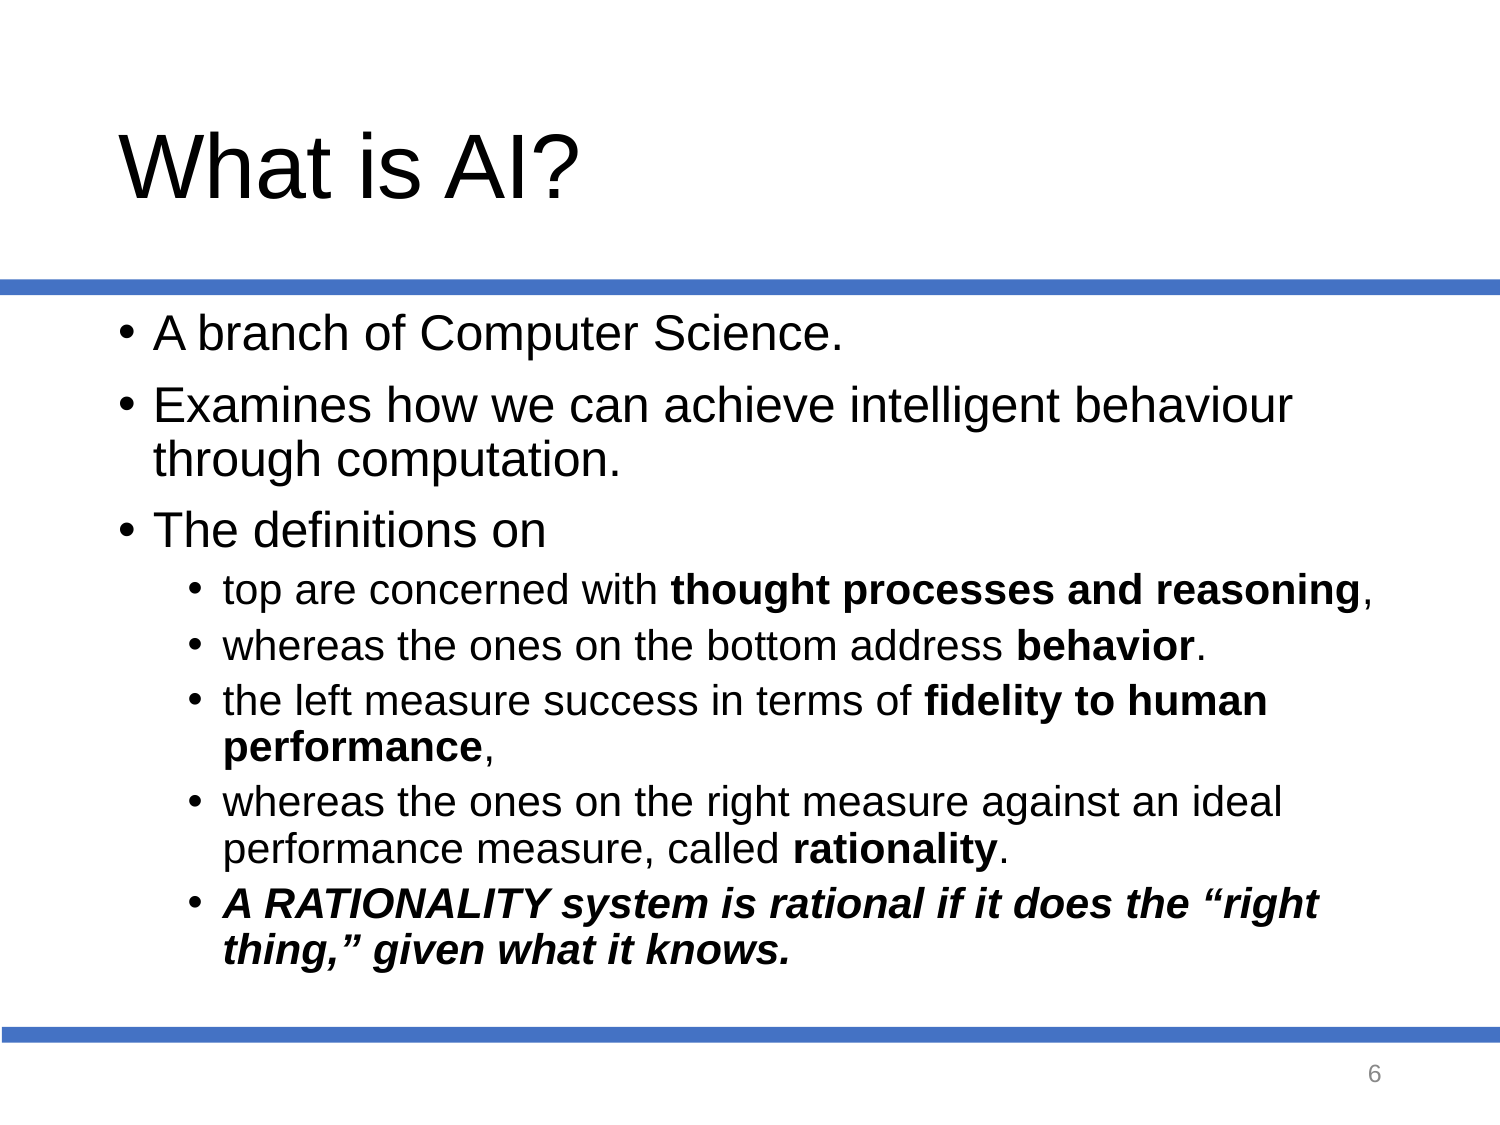

# What is AI?
A branch of Computer Science.
Examines how we can achieve intelligent behaviour through computation.
The deﬁnitions on
top are concerned with thought processes and reasoning,
whereas the ones on the bottom address behavior.
the left measure success in terms of ﬁdelity to human performance,
whereas the ones on the right measure against an ideal performance measure, called rationality.
A RATIONALITY system is rational if it does the “right thing,” given what it knows.
6